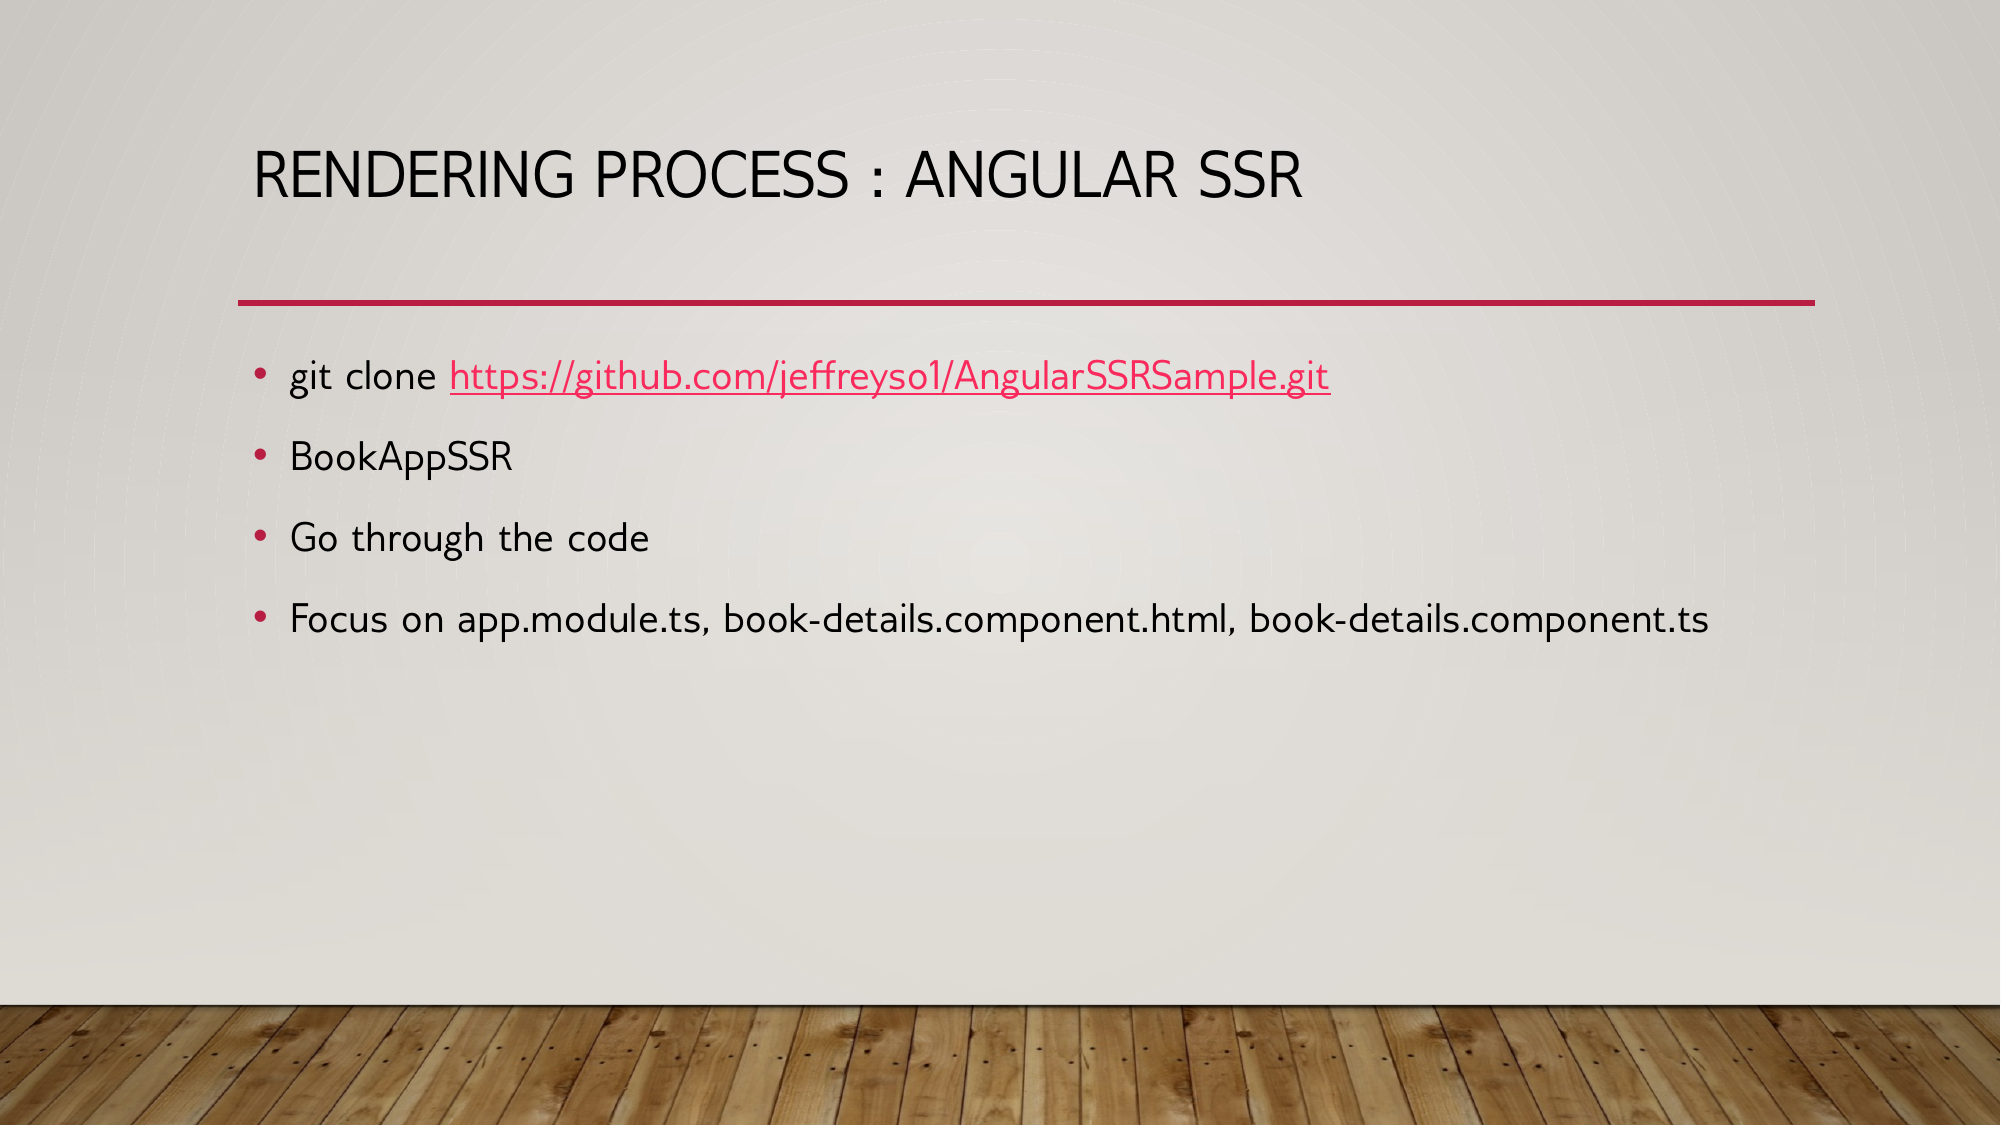

# rendering Process : Angular SSR
git clone https://github.com/jeffreyso1/AngularSSRSample.git
BookAppSSR
Go through the code
Focus on app.module.ts, book-details.component.html, book-details.component.ts